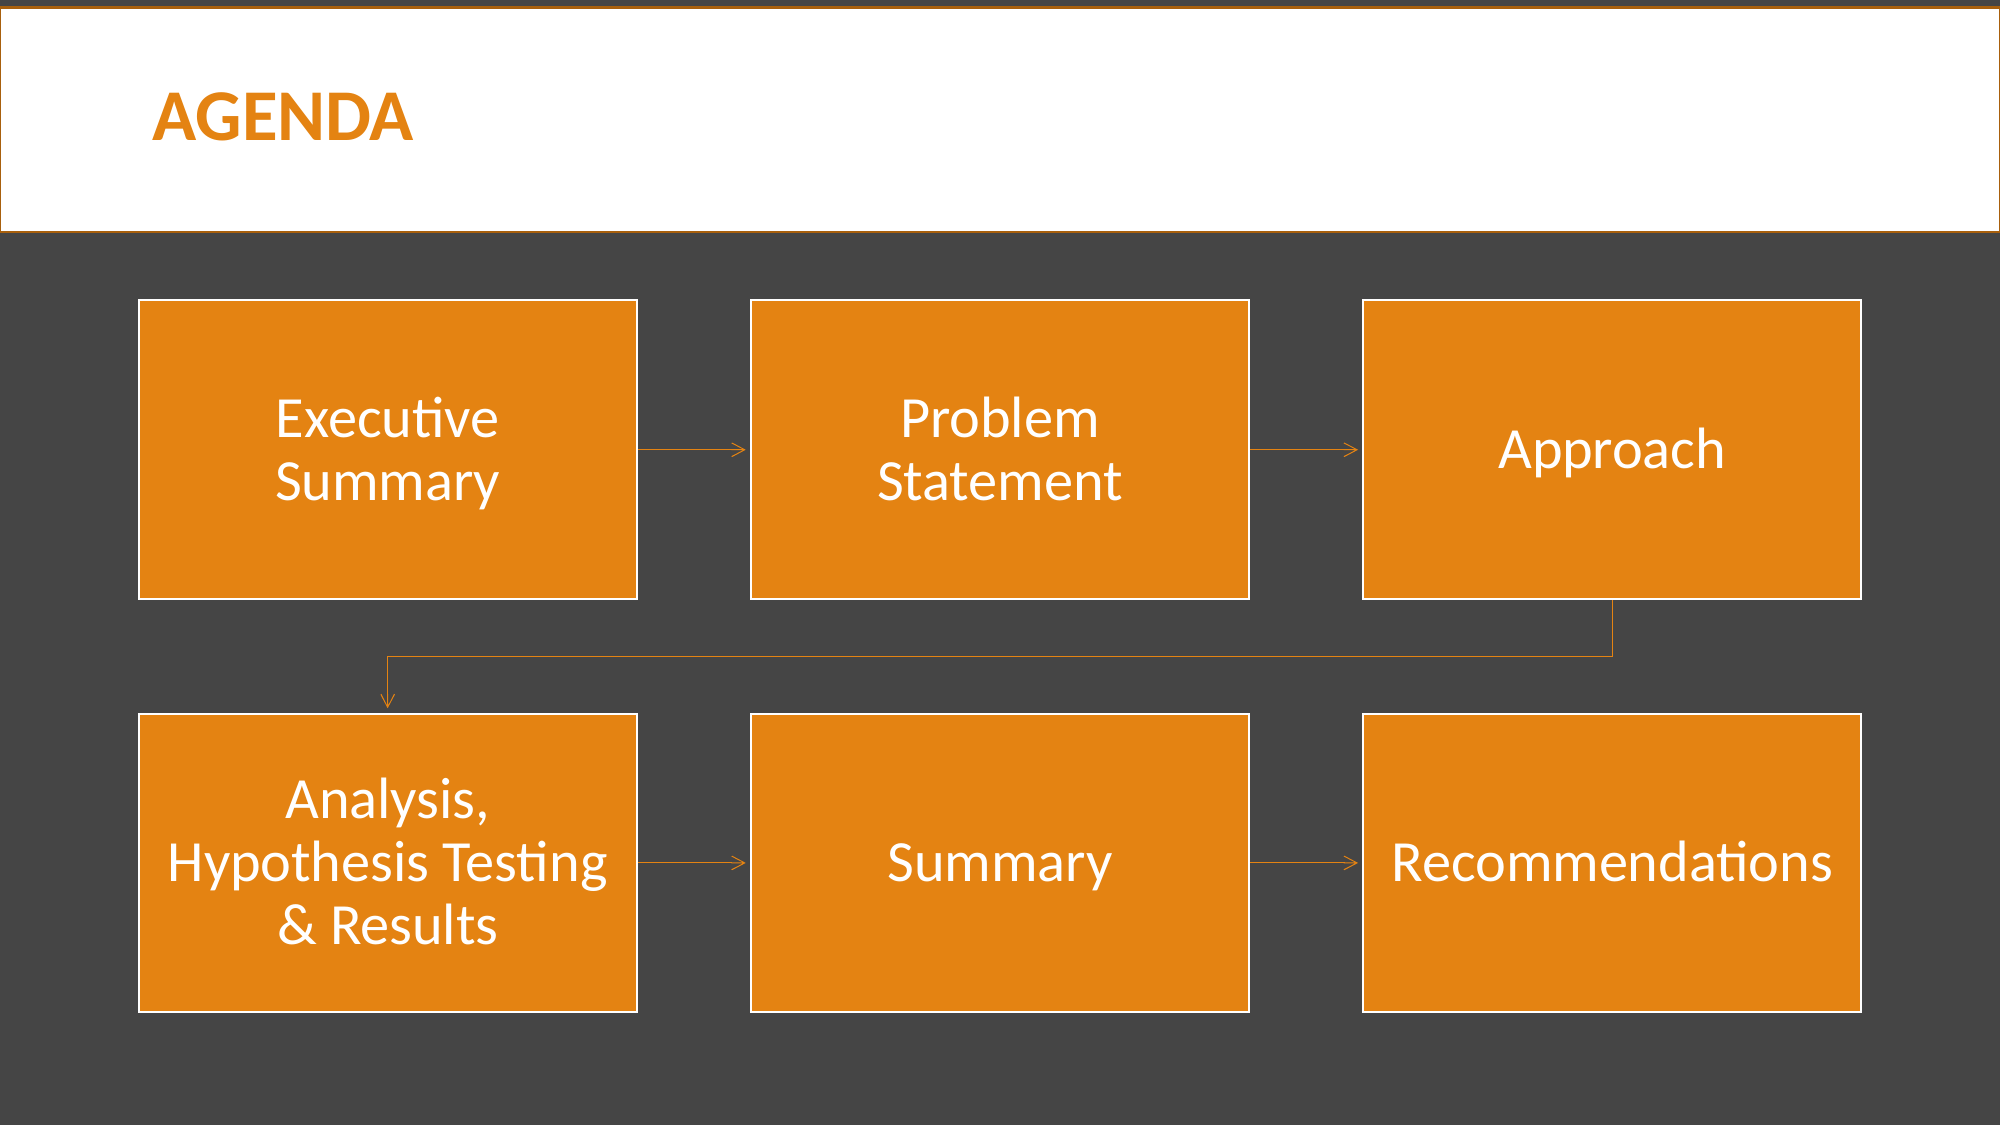

# AGENDA

Executive Summary

Problem Statement

Approach

Analysis, Hypothesis Testing & Results

Summary
Recommendations